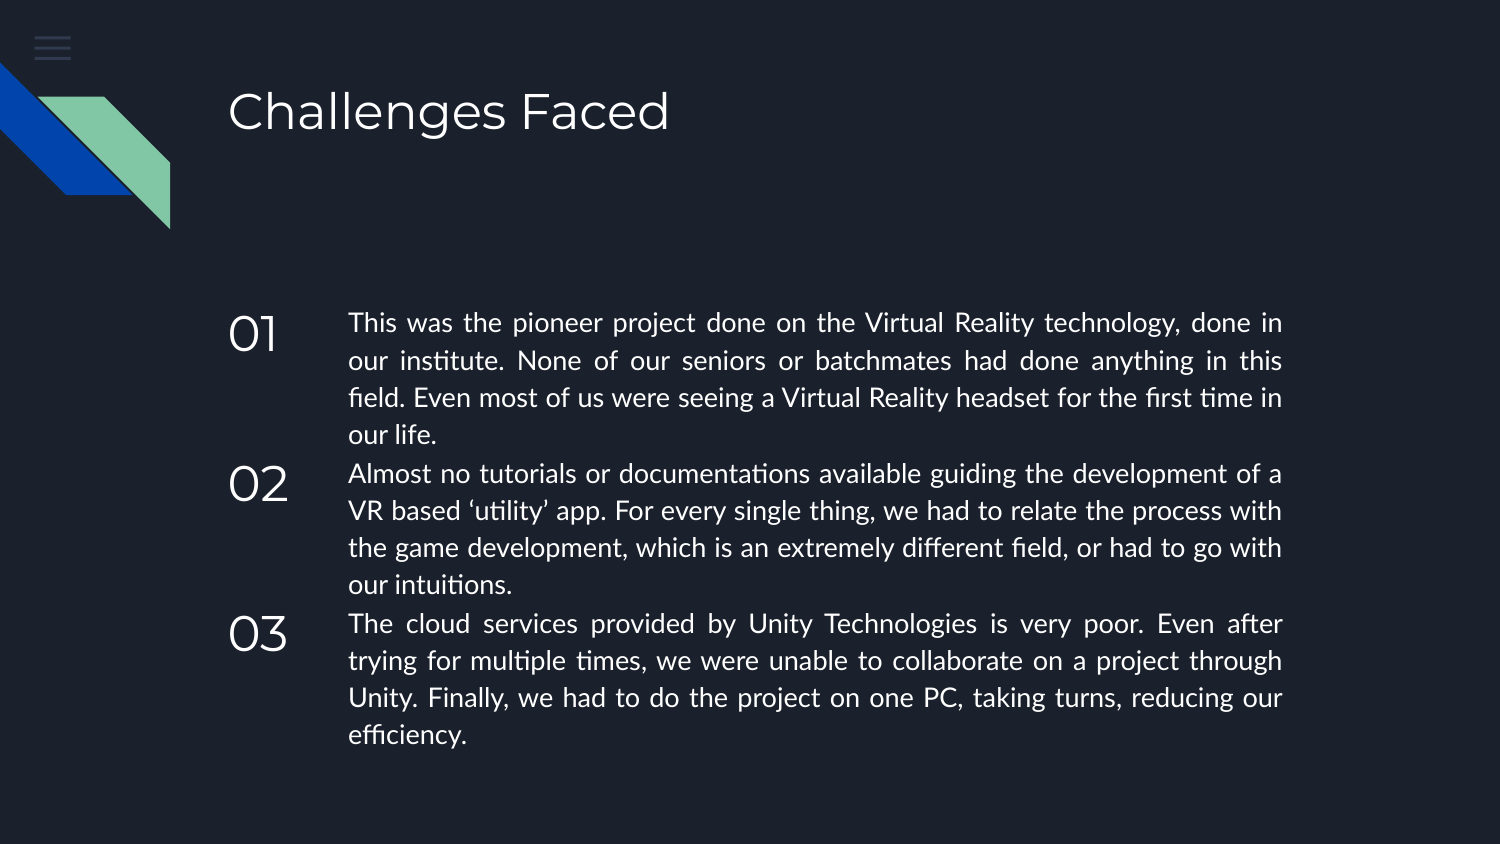

# Challenges Faced
01

This was the pioneer project done on the Virtual Reality technology, done in our institute. None of our seniors or batchmates had done anything in this field. Even most of us were seeing a Virtual Reality headset for the first time in our life.
02

Almost no tutorials or documentations available guiding the development of a VR based ‘utility’ app. For every single thing, we had to relate the process with the game development, which is an extremely different field, or had to go with our intuitions.
03
The cloud services provided by Unity Technologies is very poor. Even after trying for multiple times, we were unable to collaborate on a project through Unity. Finally, we had to do the project on one PC, taking turns, reducing our efficiency.